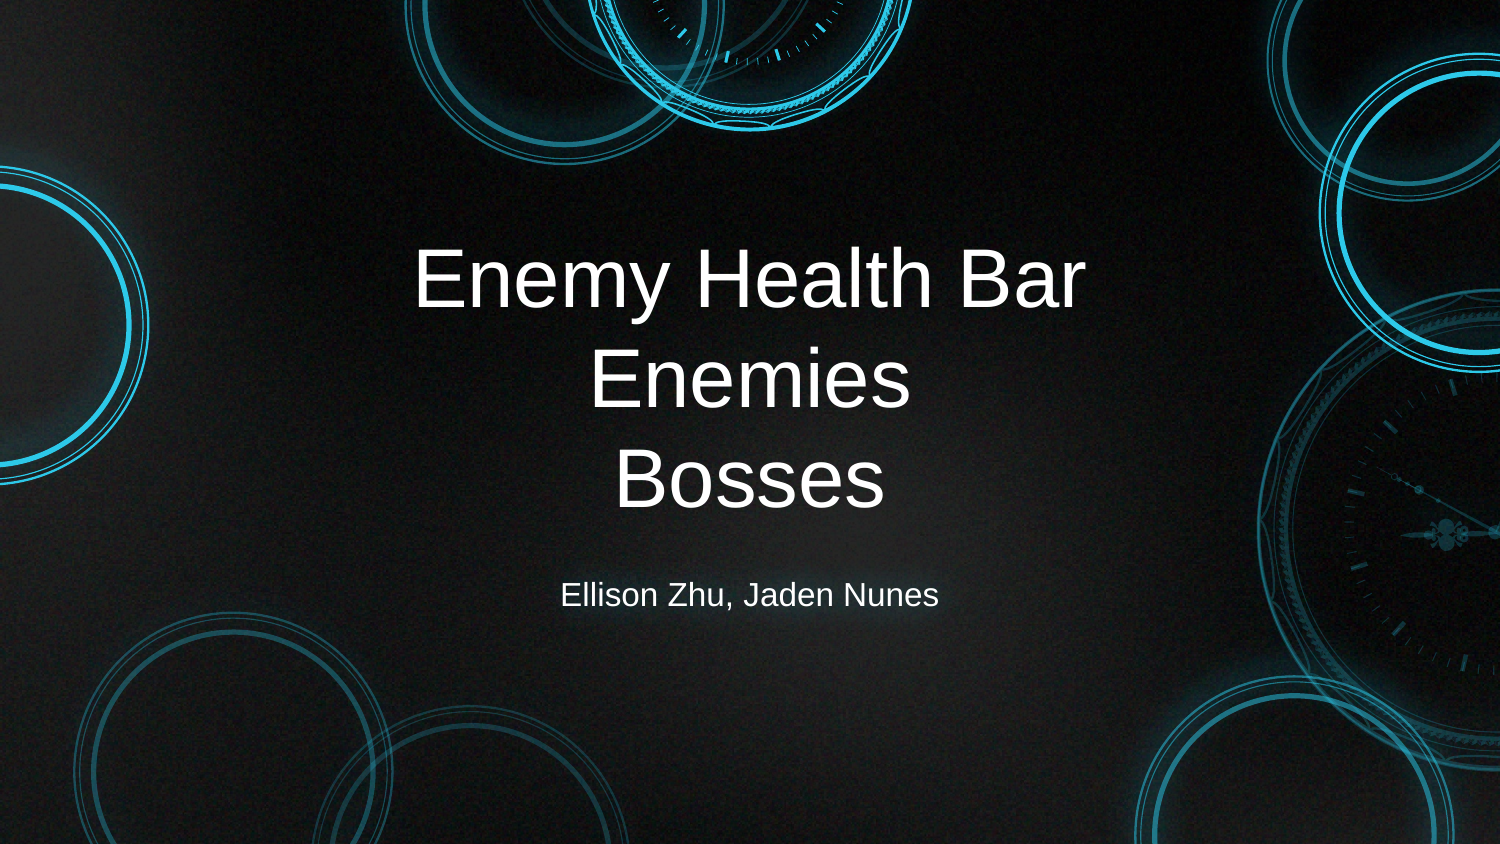

# Enemy Health Bar
Enemies
Bosses
Ellison Zhu, Jaden Nunes